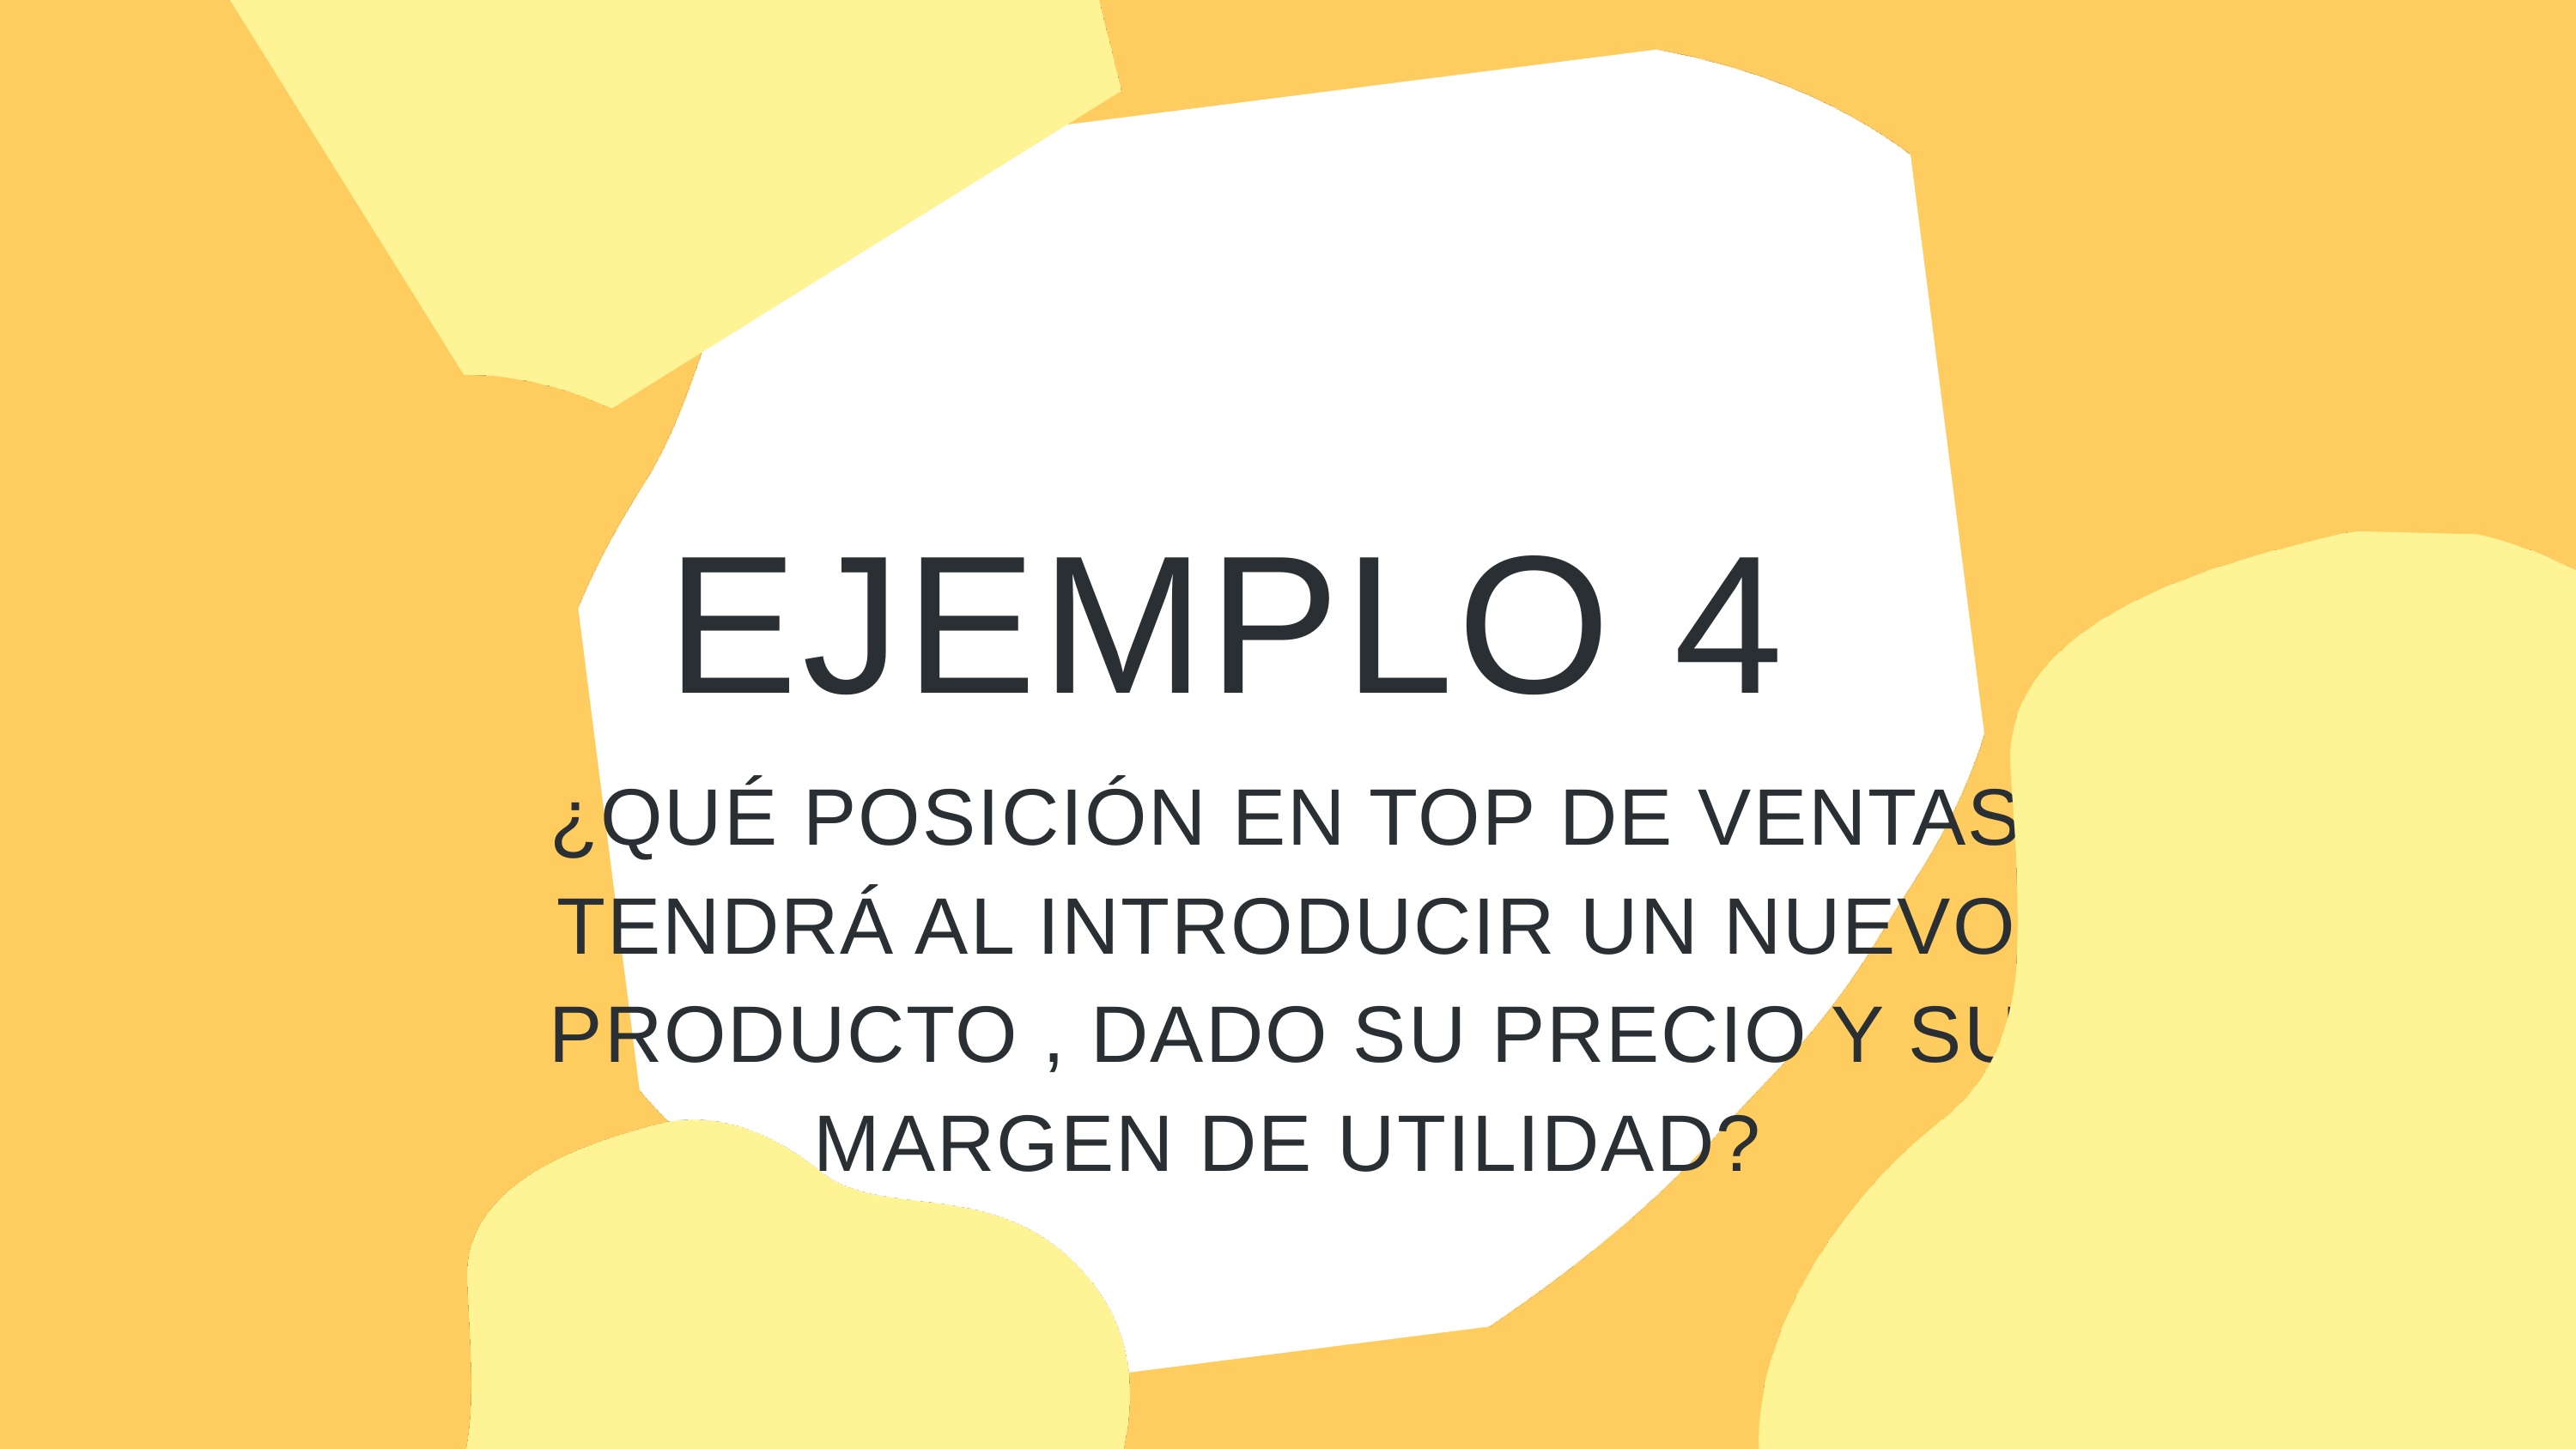

EJEMPLO 4

¿QUÉ POSICIÓN EN TOP DE VENTAS TENDRÁ AL INTRODUCIR UN NUEVO PRODUCTO , DADO SU PRECIO Y SU MARGEN DE UTILIDAD?